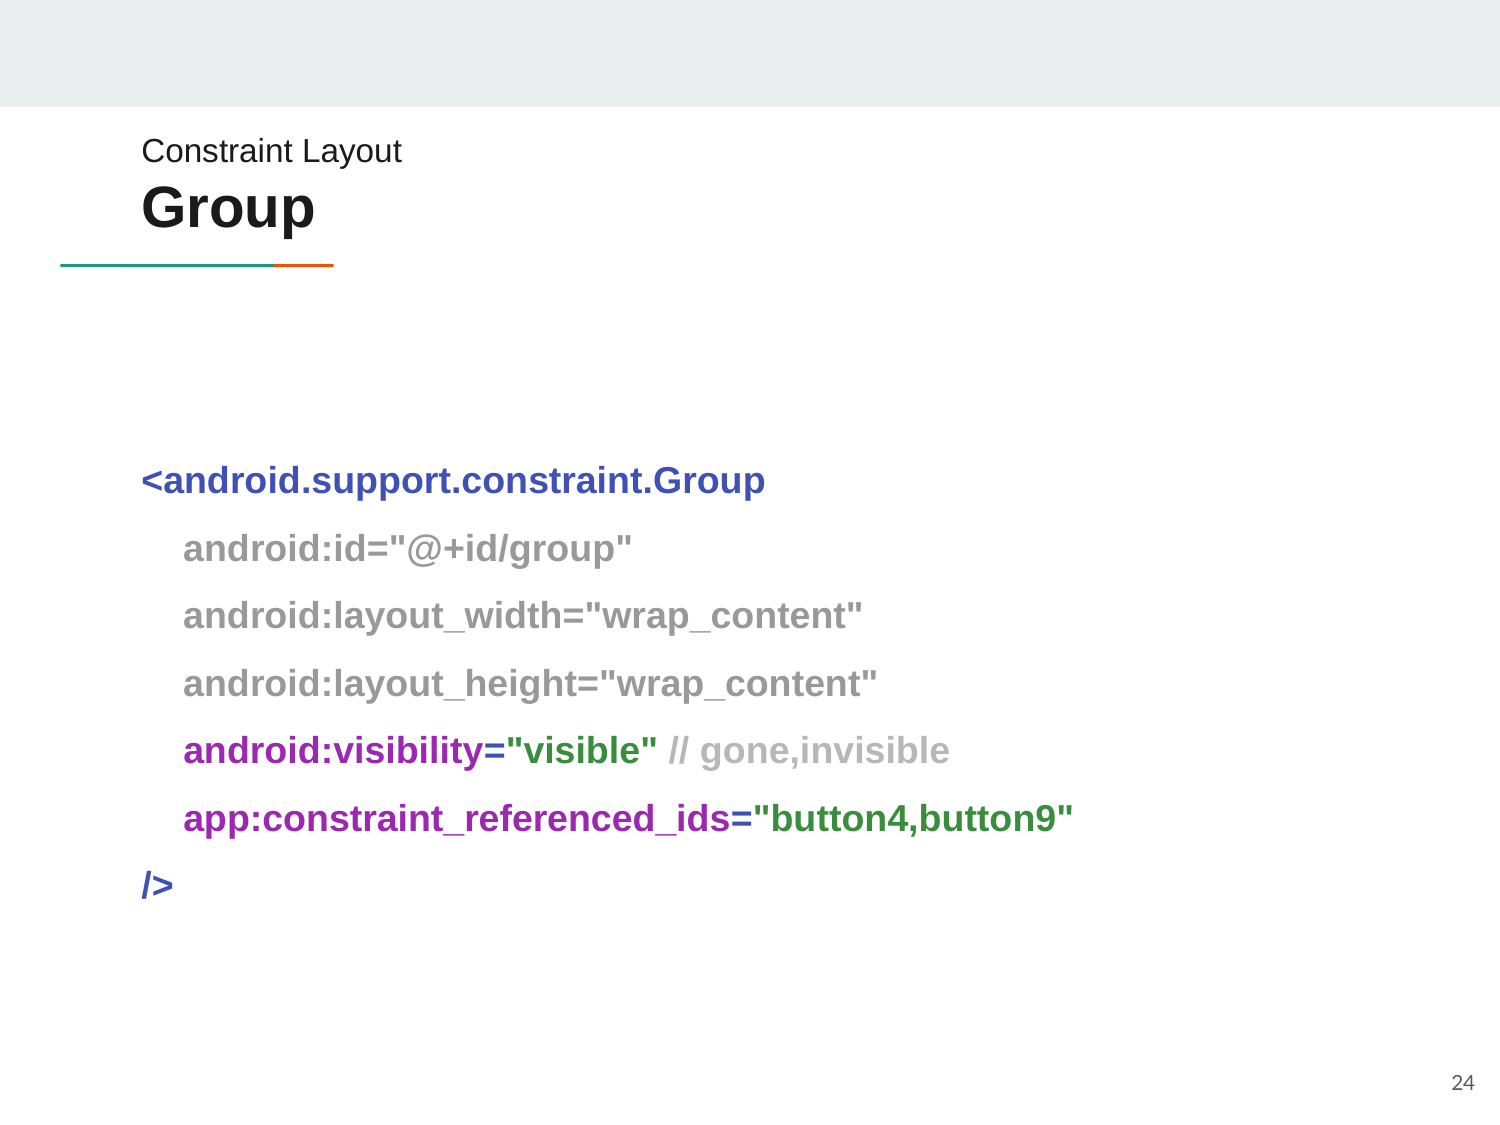

# Constraint Layout
Group

<android.support.constraint.Group
    android:id="@+id/group"
    android:layout_width="wrap_content"
    android:layout_height="wrap_content"
    android:visibility="visible" // gone,invisible
    app:constraint_referenced_ids="button4,button9"
/>

24